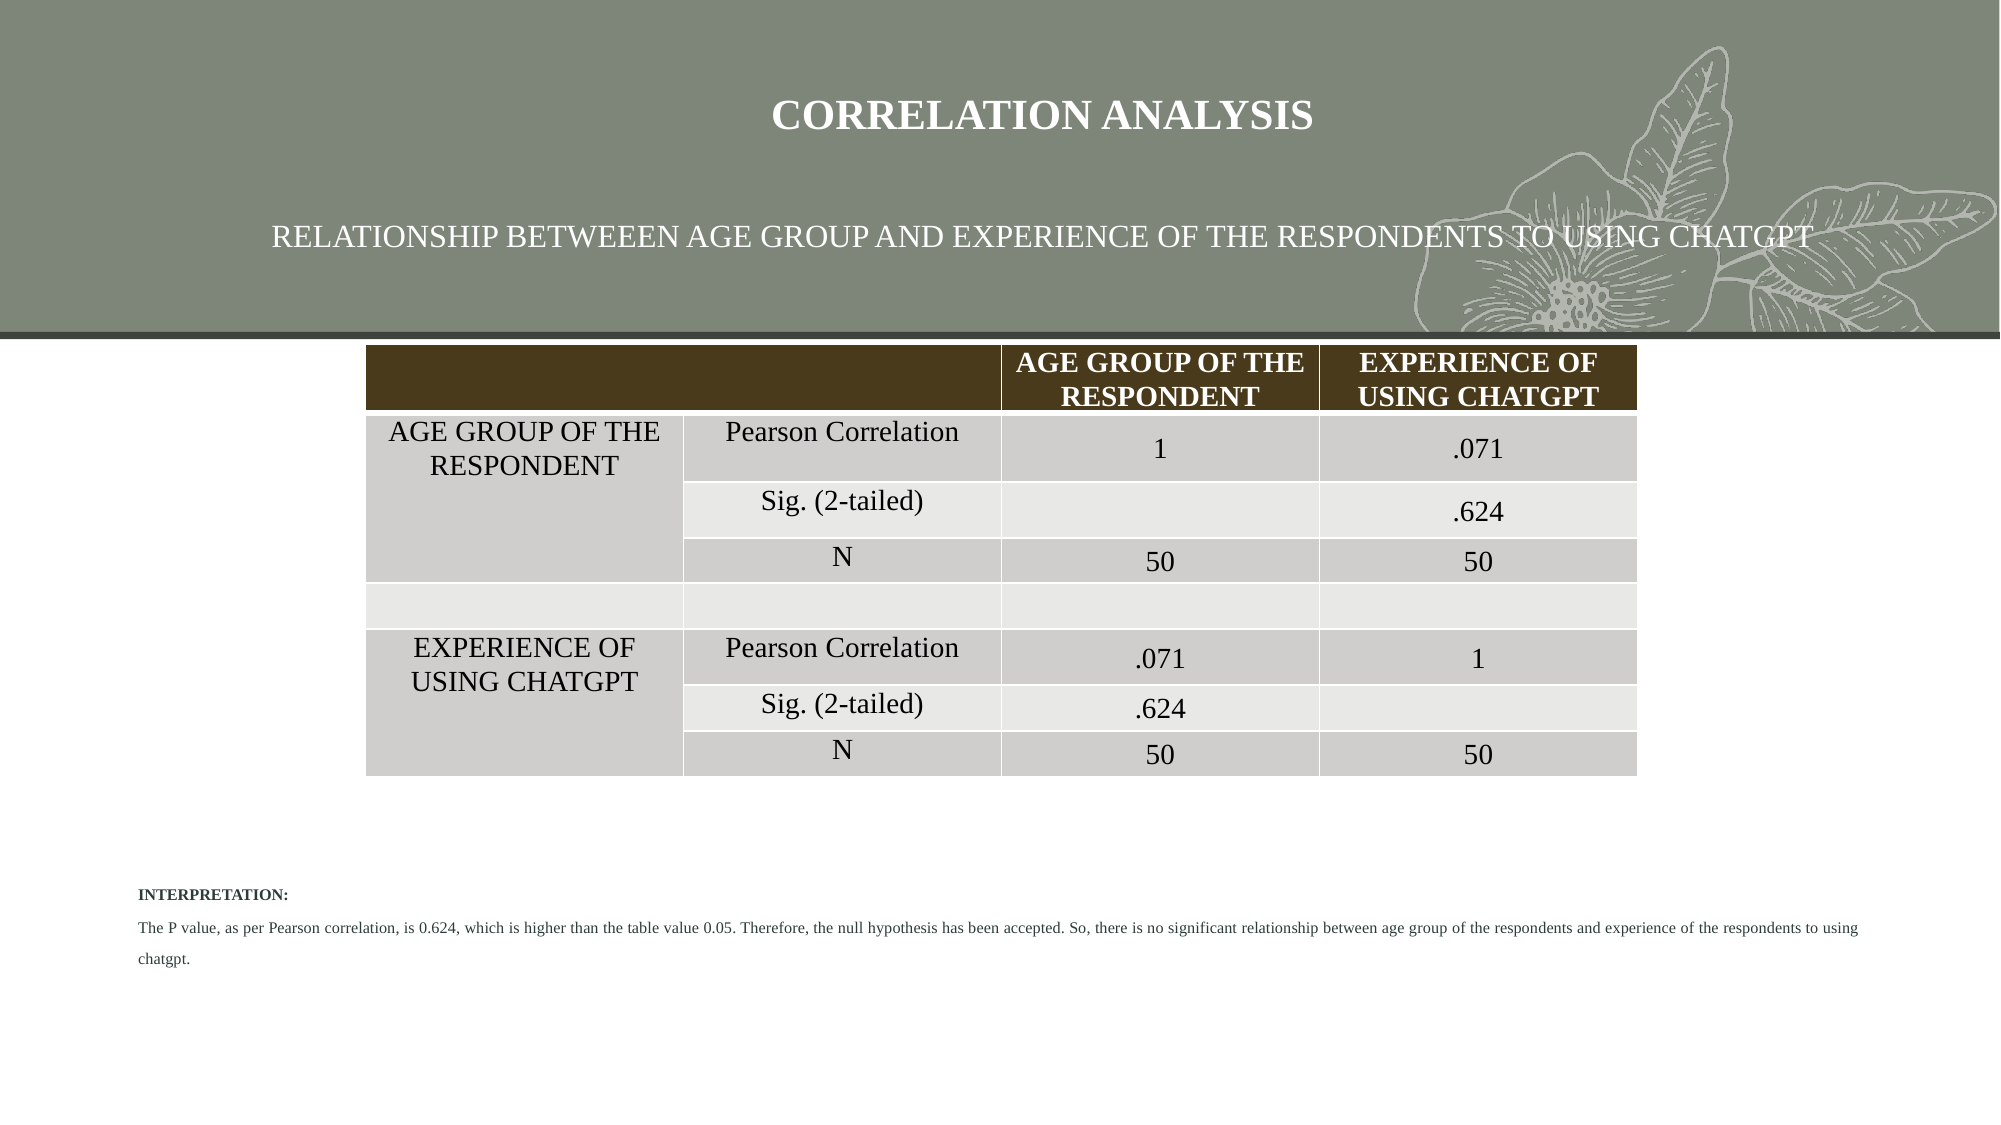

# CORRELATION ANALYSIS RELATIONSHIP BETWEEEN AGE GROUP AND EXPERIENCE OF THE RESPONDENTS TO USING CHATGPT
|  |  | AGE GROUP OF THE RESPONDENT | EXPERIENCE OF USING CHATGPT |
| --- | --- | --- | --- |
| AGE GROUP OF THE RESPONDENT | Pearson Correlation | 1 | .071 |
|  | Sig. (2-tailed) |  | .624 |
|  | N | 50 | 50 |
|  |  |  |  |
| EXPERIENCE OF USING CHATGPT | Pearson Correlation | .071 | 1 |
|  | Sig. (2-tailed) | .624 |  |
|  | N | 50 | 50 |
INTERPRETATION:
The P value, as per Pearson correlation, is 0.624, which is higher than the table value 0.05. Therefore, the null hypothesis has been accepted. So, there is no significant relationship between age group of the respondents and experience of the respondents to using chatgpt.